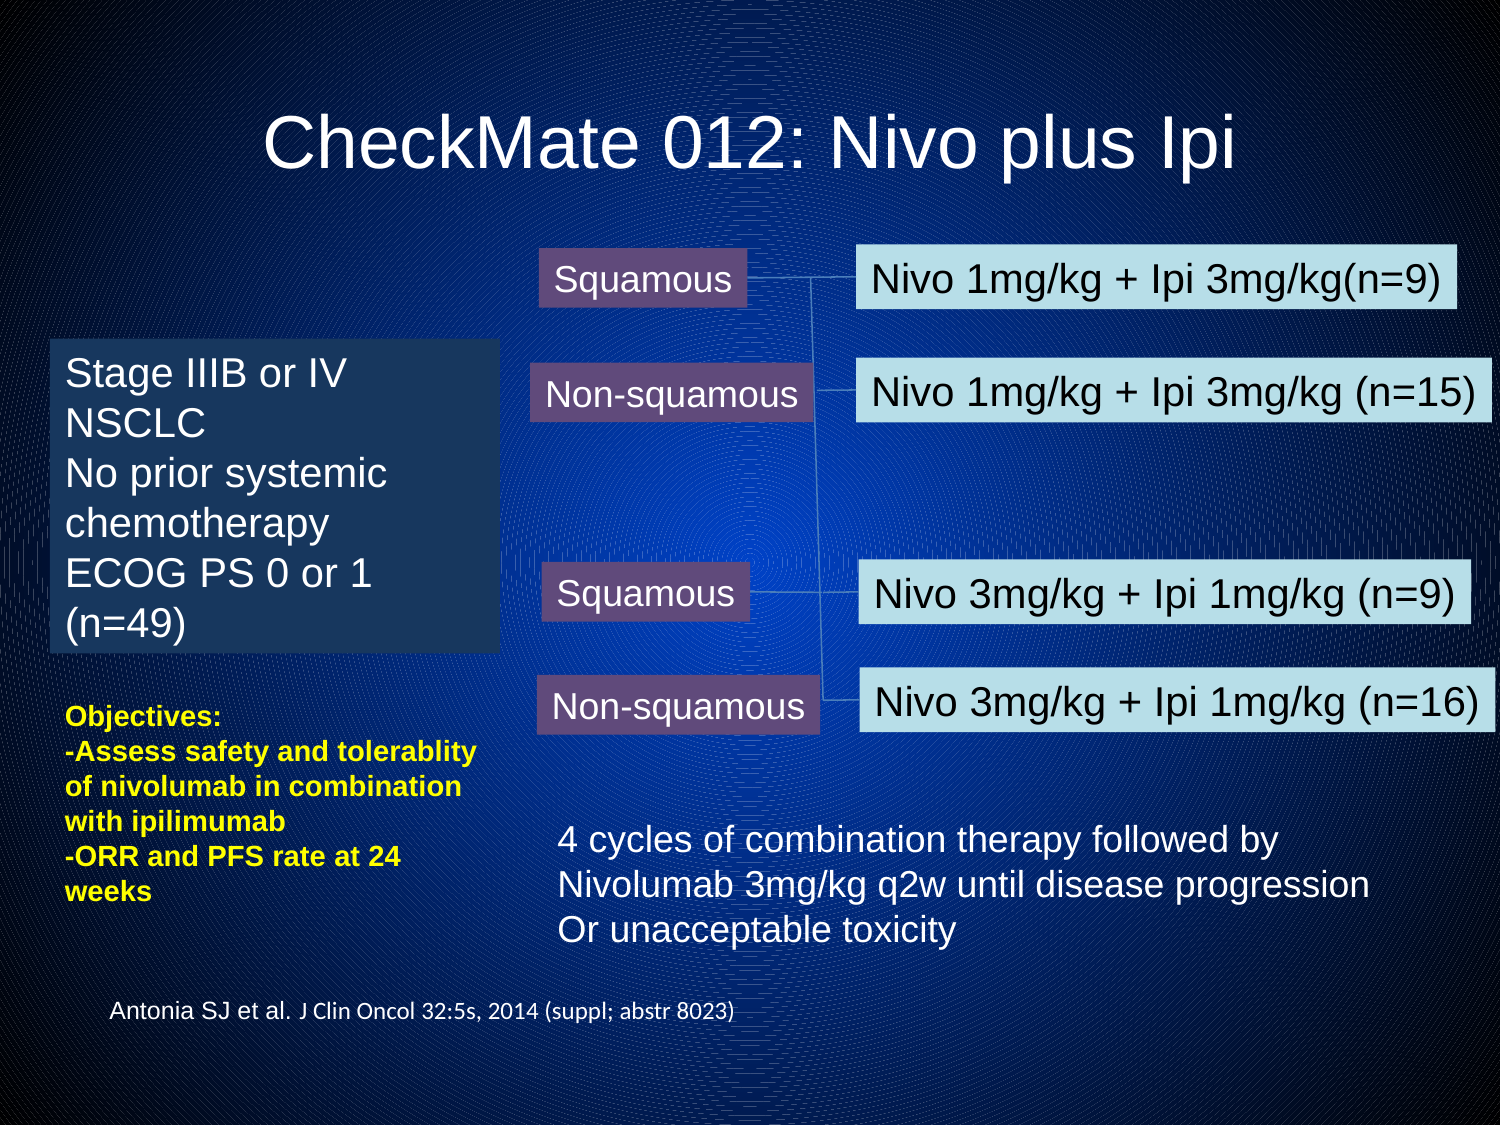

# CheckMate 012: Nivo plus Ipi
Nivo 1mg/kg + Ipi 3mg/kg(n=9)
Stage IIIB or IV NSCLC
No prior systemic chemotherapy
ECOG PS 0 or 1
(n=49)
Nivo 1mg/kg + Ipi 3mg/kg (n=15)
Nivo 3mg/kg + Ipi 1mg/kg (n=9)
Nivo 3mg/kg + Ipi 1mg/kg (n=16)
Squamous
Non-squamous
Squamous
Non-squamous
Objectives:
-Assess safety and tolerablity of nivolumab in combination with ipilimumab
-ORR and PFS rate at 24 weeks
4 cycles of combination therapy followed by
Nivolumab 3mg/kg q2w until disease progression
Or unacceptable toxicity
Antonia SJ et al. J Clin Oncol 32:5s, 2014 (suppl; abstr 8023)